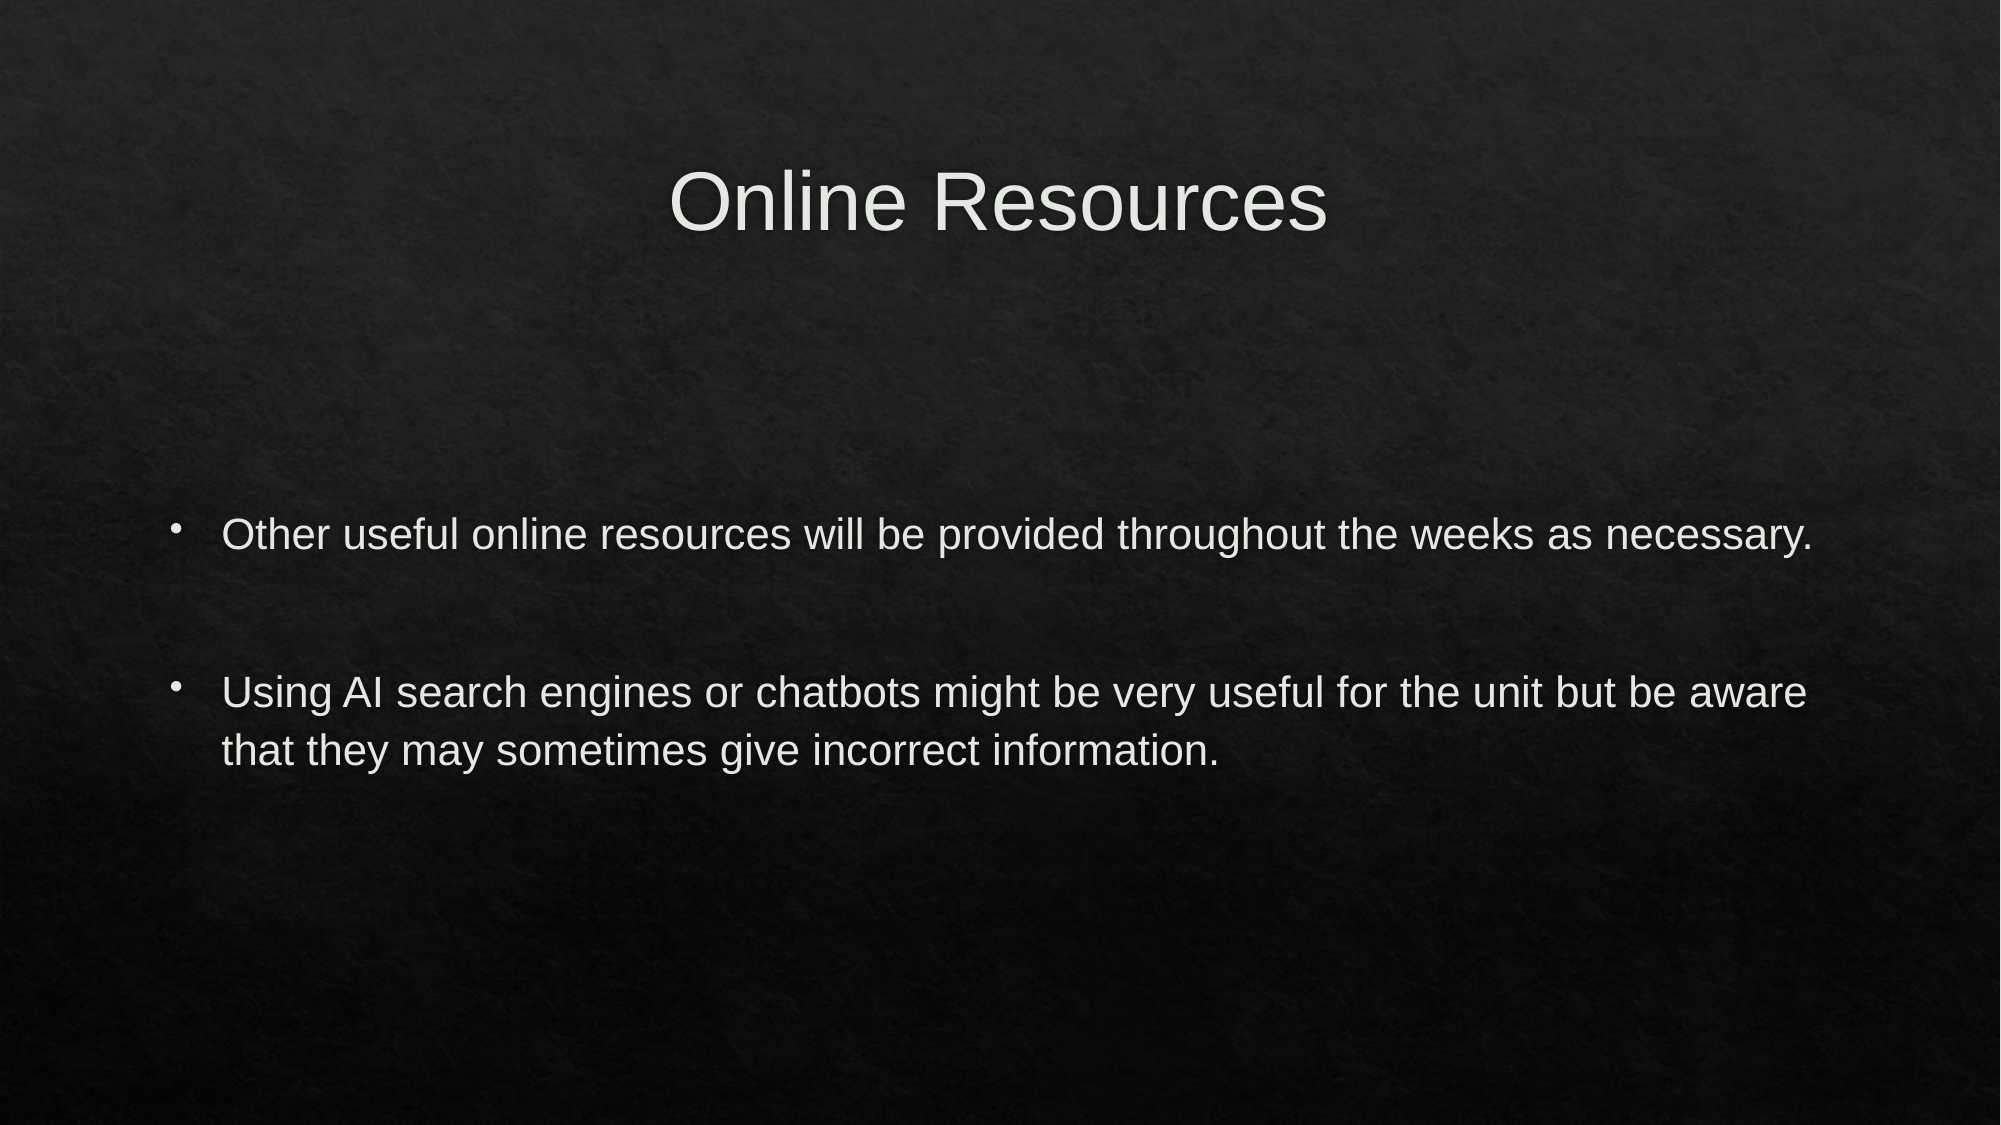

# Online Resources

Other useful online resources will be provided throughout the weeks as necessary.

Using AI search engines or chatbots might be very useful for the unit but be aware that they may sometimes give incorrect information.